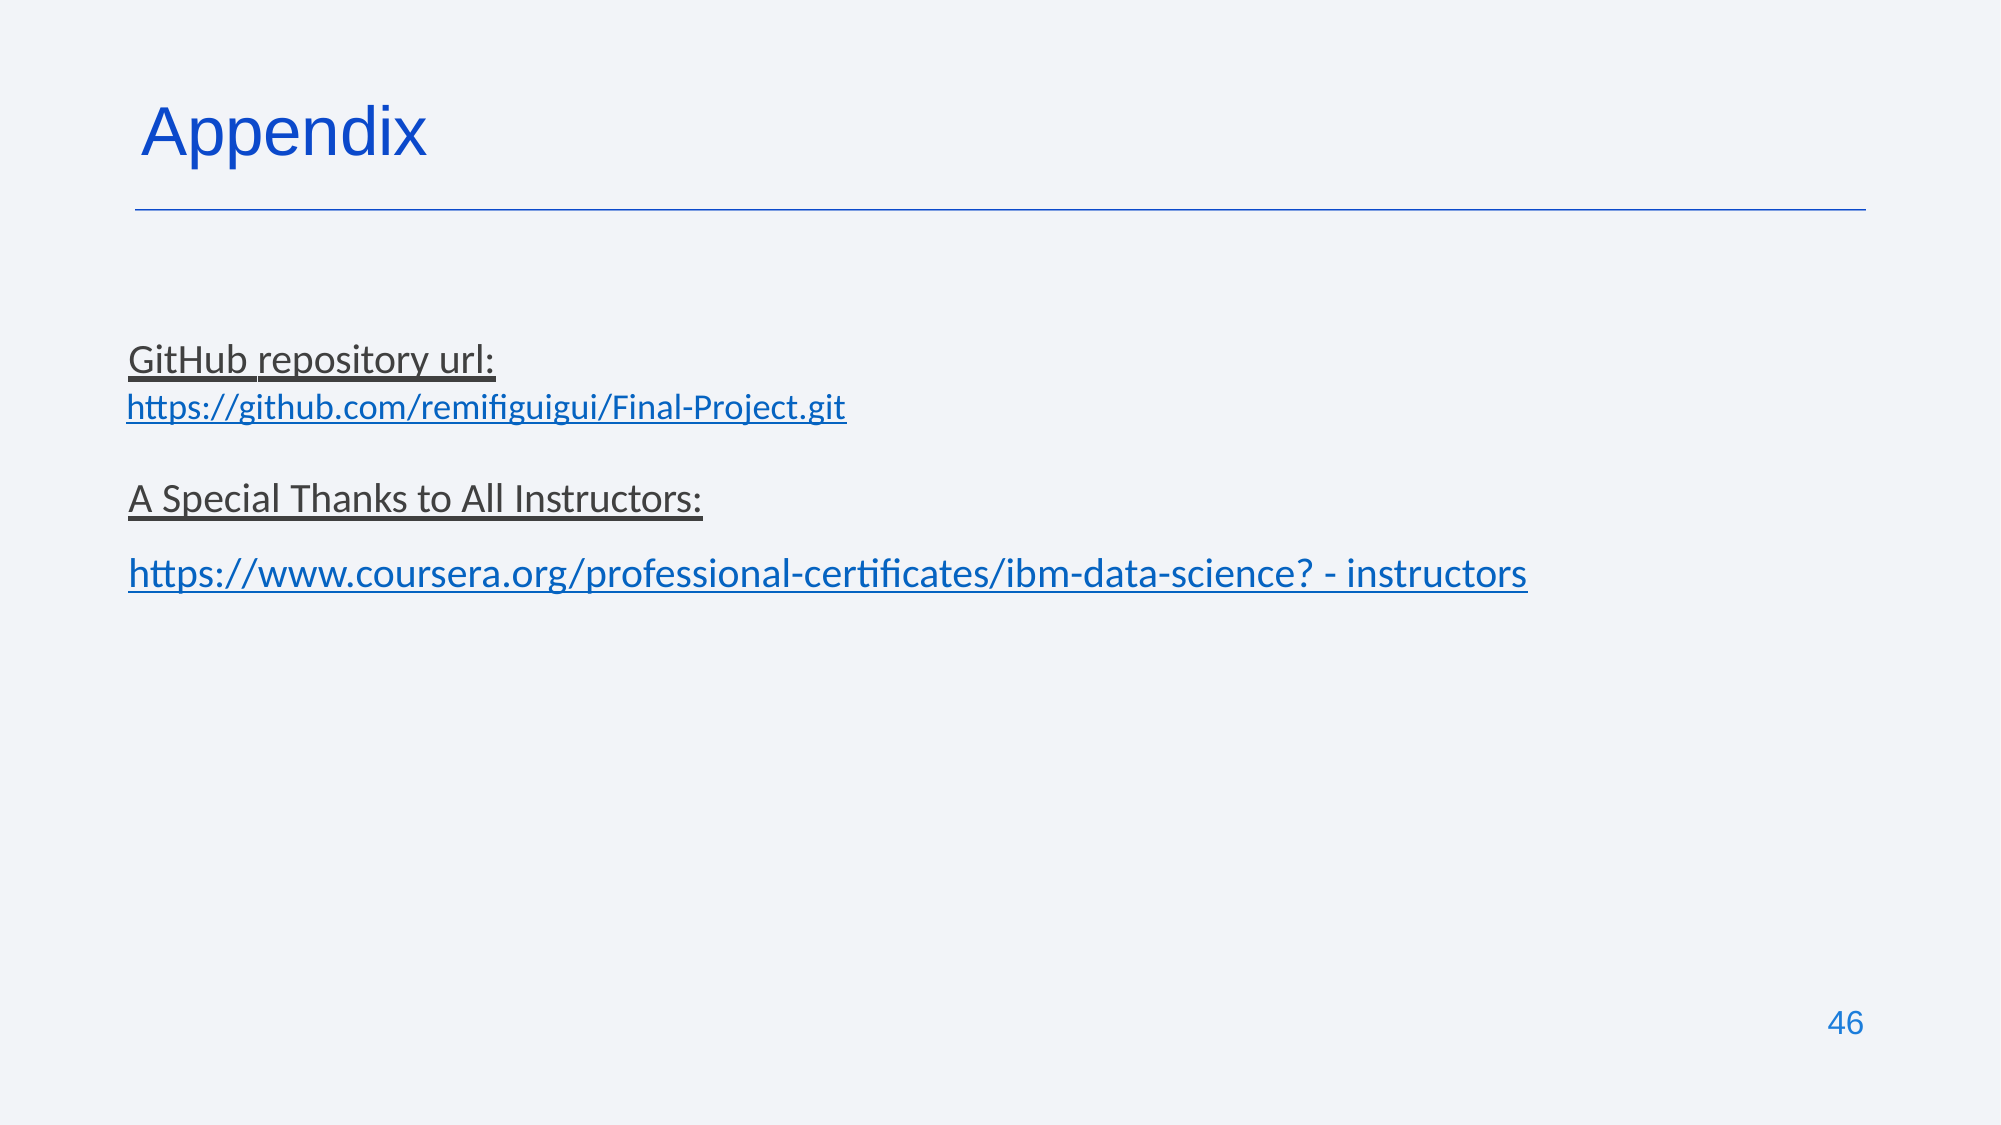

Appendix
GitHub repository url:
https://github.com/remifiguigui/Final-Project.git

A Special Thanks to All Instructors:
https://www.coursera.org/professional-certificates/ibm-data-science? - instructors
46